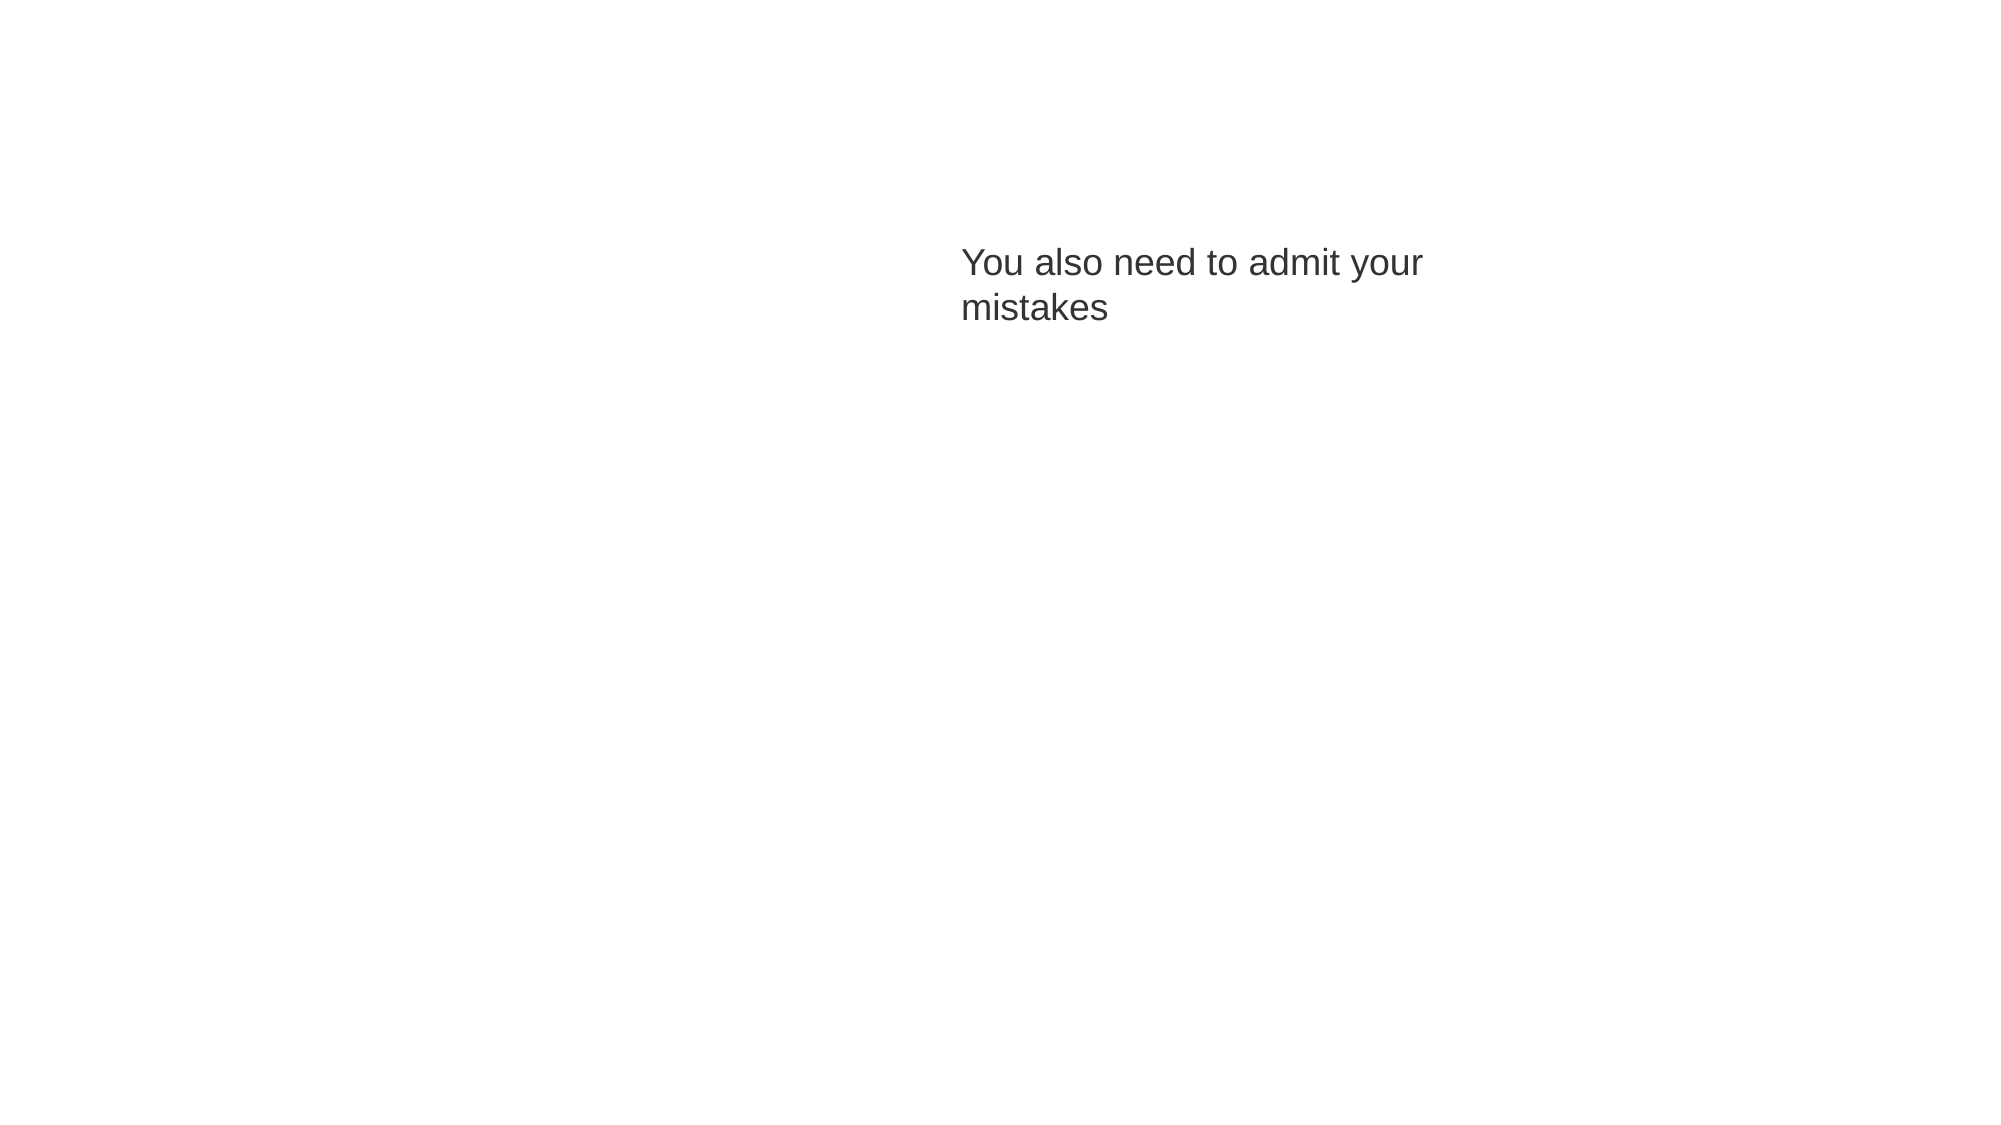

#
You also need to admit your mistakes